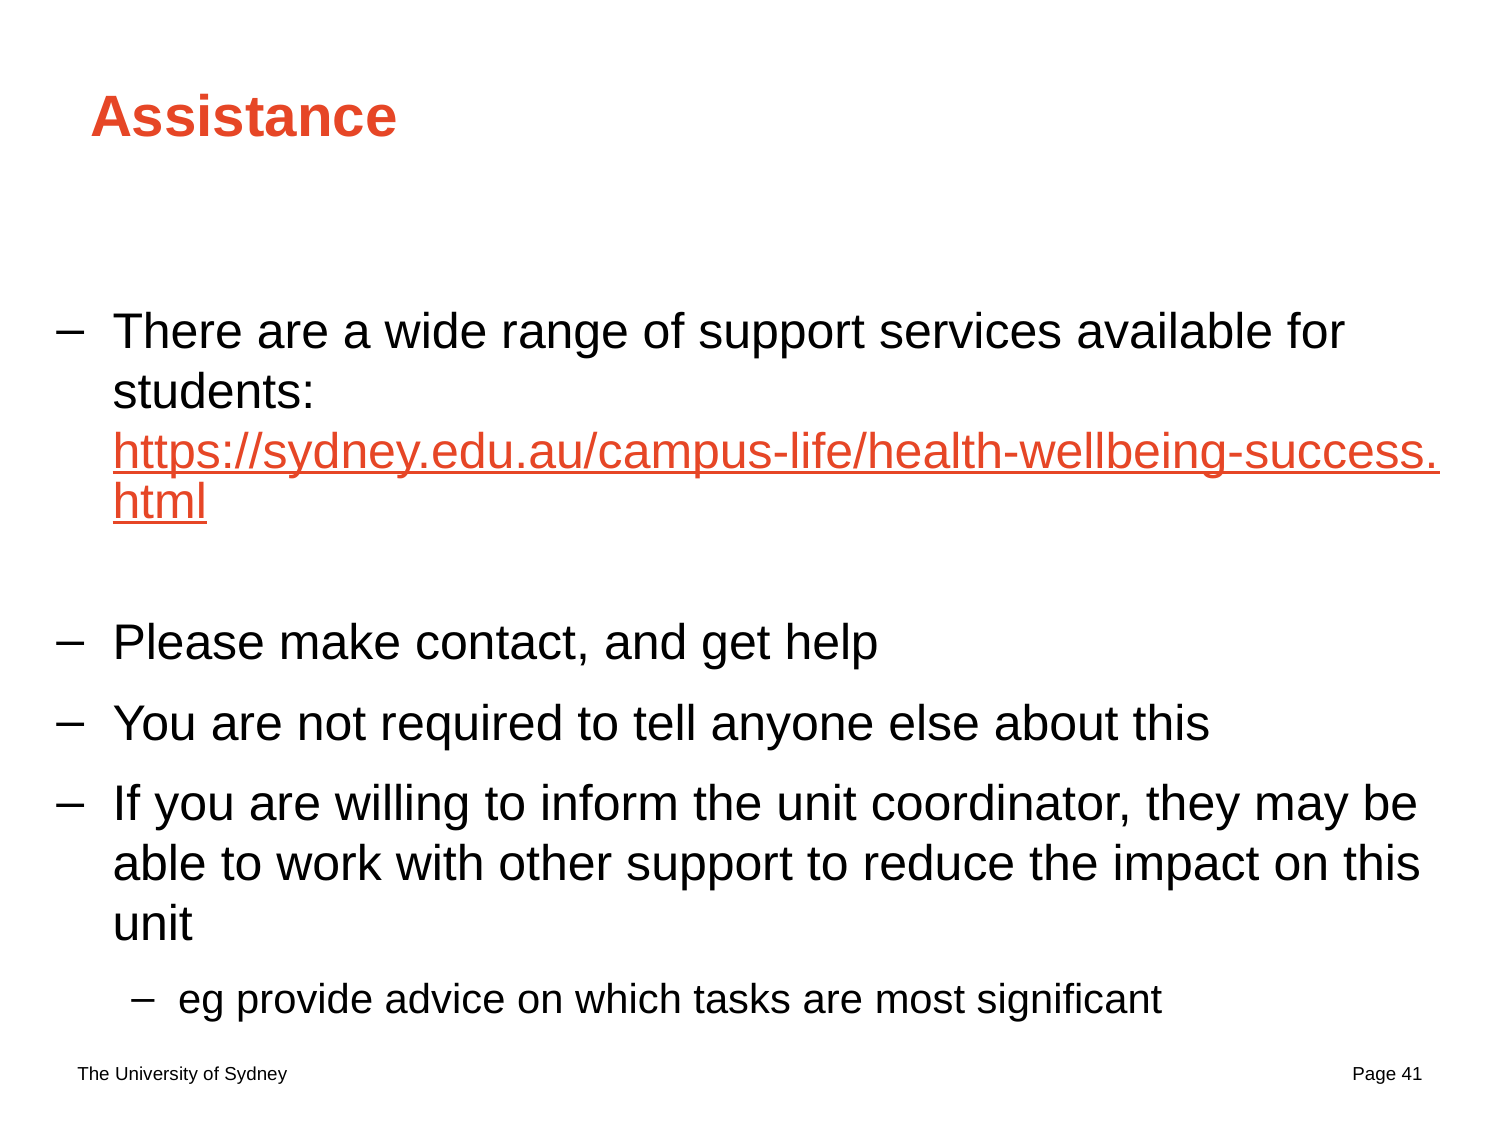

# Assistance
There are a wide range of support services available for students: https://sydney.edu.au/campus-life/health-wellbeing-success.html
Please make contact, and get help
You are not required to tell anyone else about this
If you are willing to inform the unit coordinator, they may be able to work with other support to reduce the impact on this unit
eg provide advice on which tasks are most significant